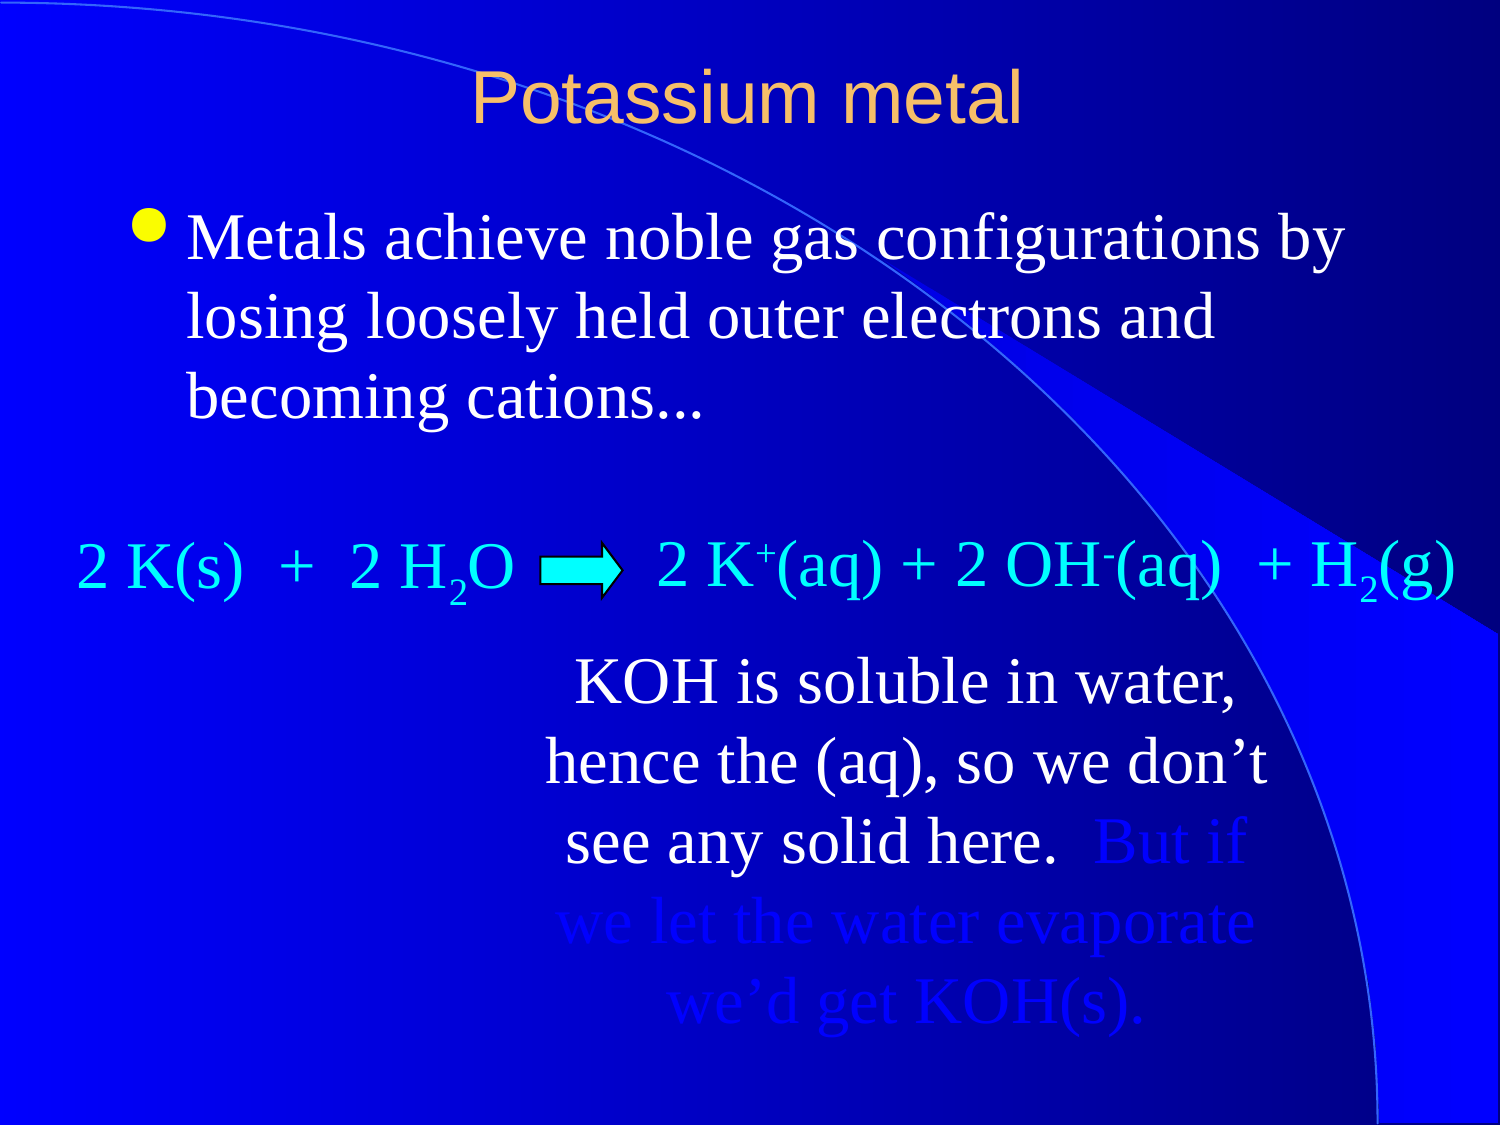

# Potassium metal
Metals achieve noble gas configurations by losing loosely held outer electrons and becoming cations...
2 K+(aq) + 2 OH-(aq)  + H2(g)
2 K(s)  +  2 H2O

KOH is soluble in water, hence the (aq), so we don’t see any solid here.  But if we let the water evaporate we’d get KOH(s).